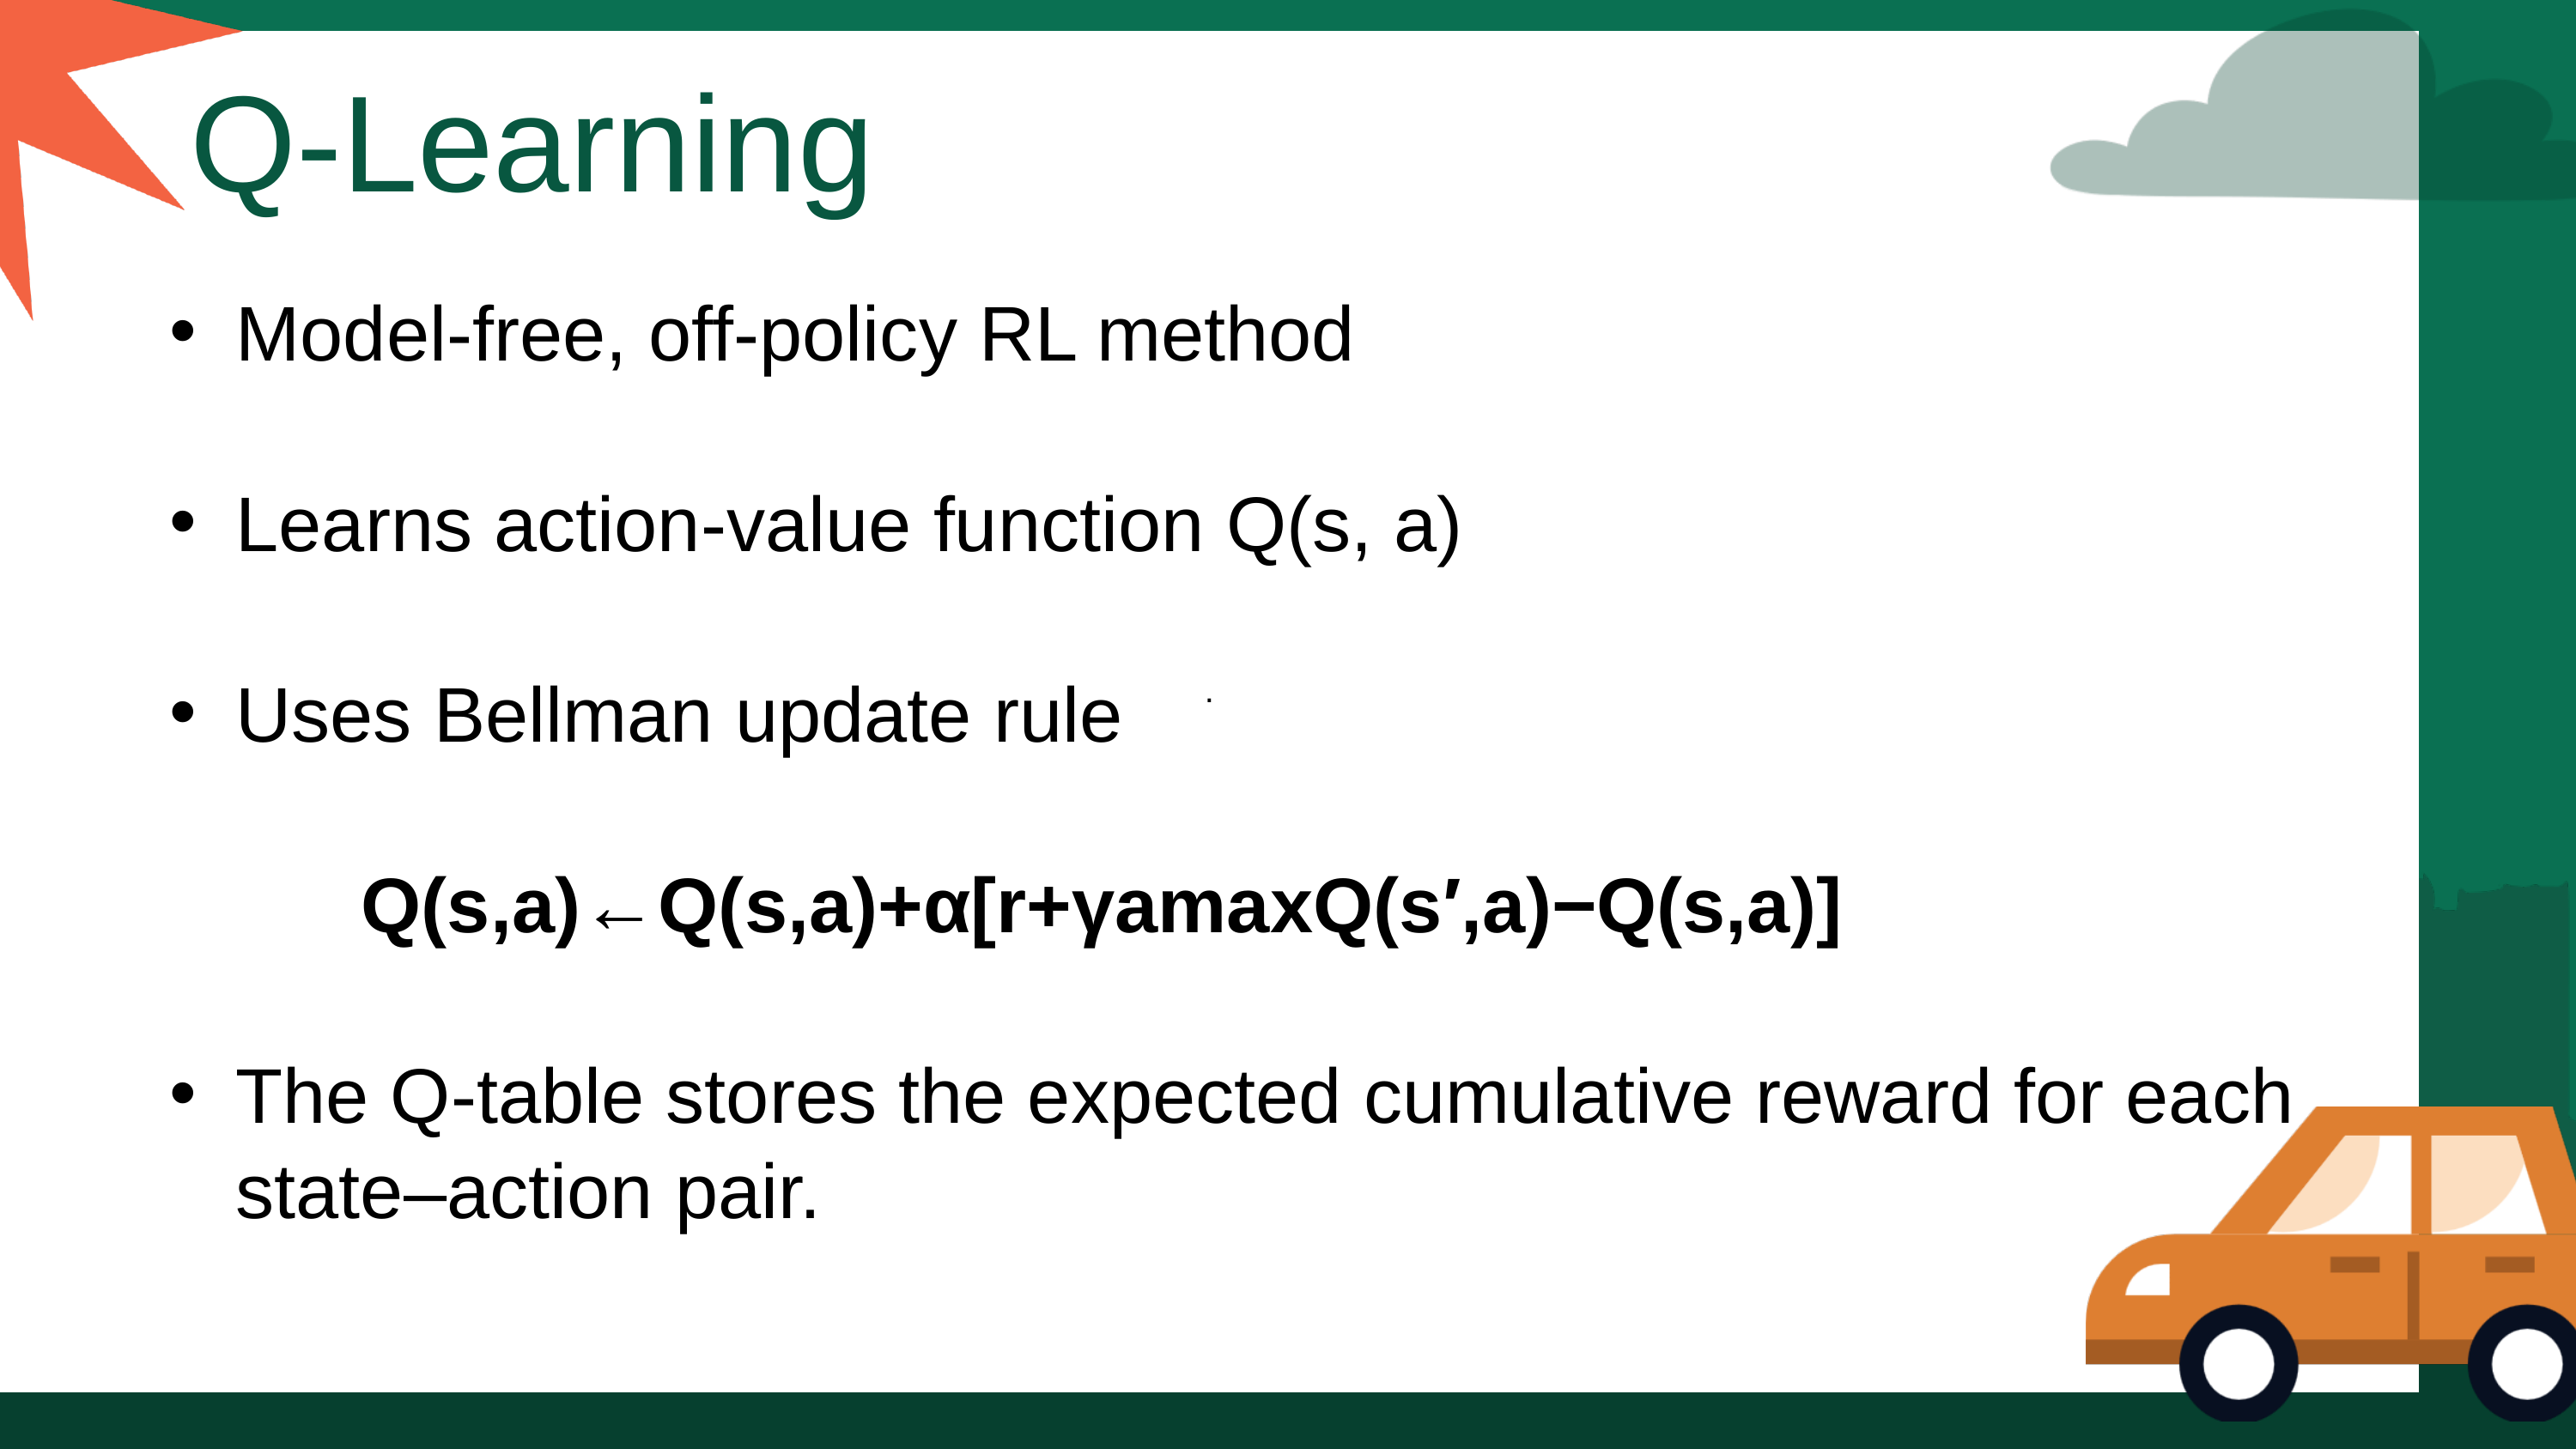

.

Q-Learning

Model-free, off-policy RL method

Learns action-value function Q(s, a)

Uses Bellman update rule

            Q(s,a)←Q(s,a)+α[r+γamax​Q(s′,a)−Q(s,a)]

The Q-table stores the expected cumulative reward for each state–action pair.
Your paragraph text
Add a little bit of body text

Your paragraph text